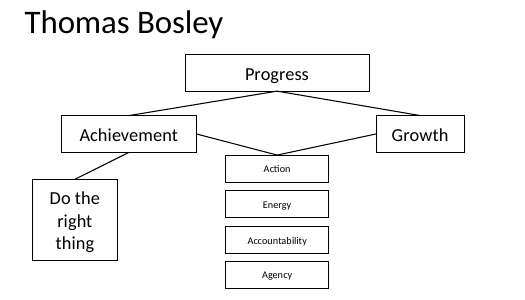

# Thomas Bosley
Progress
Achievement
Growth
Do the
right thing
Action
Energy
Accountability
Agency